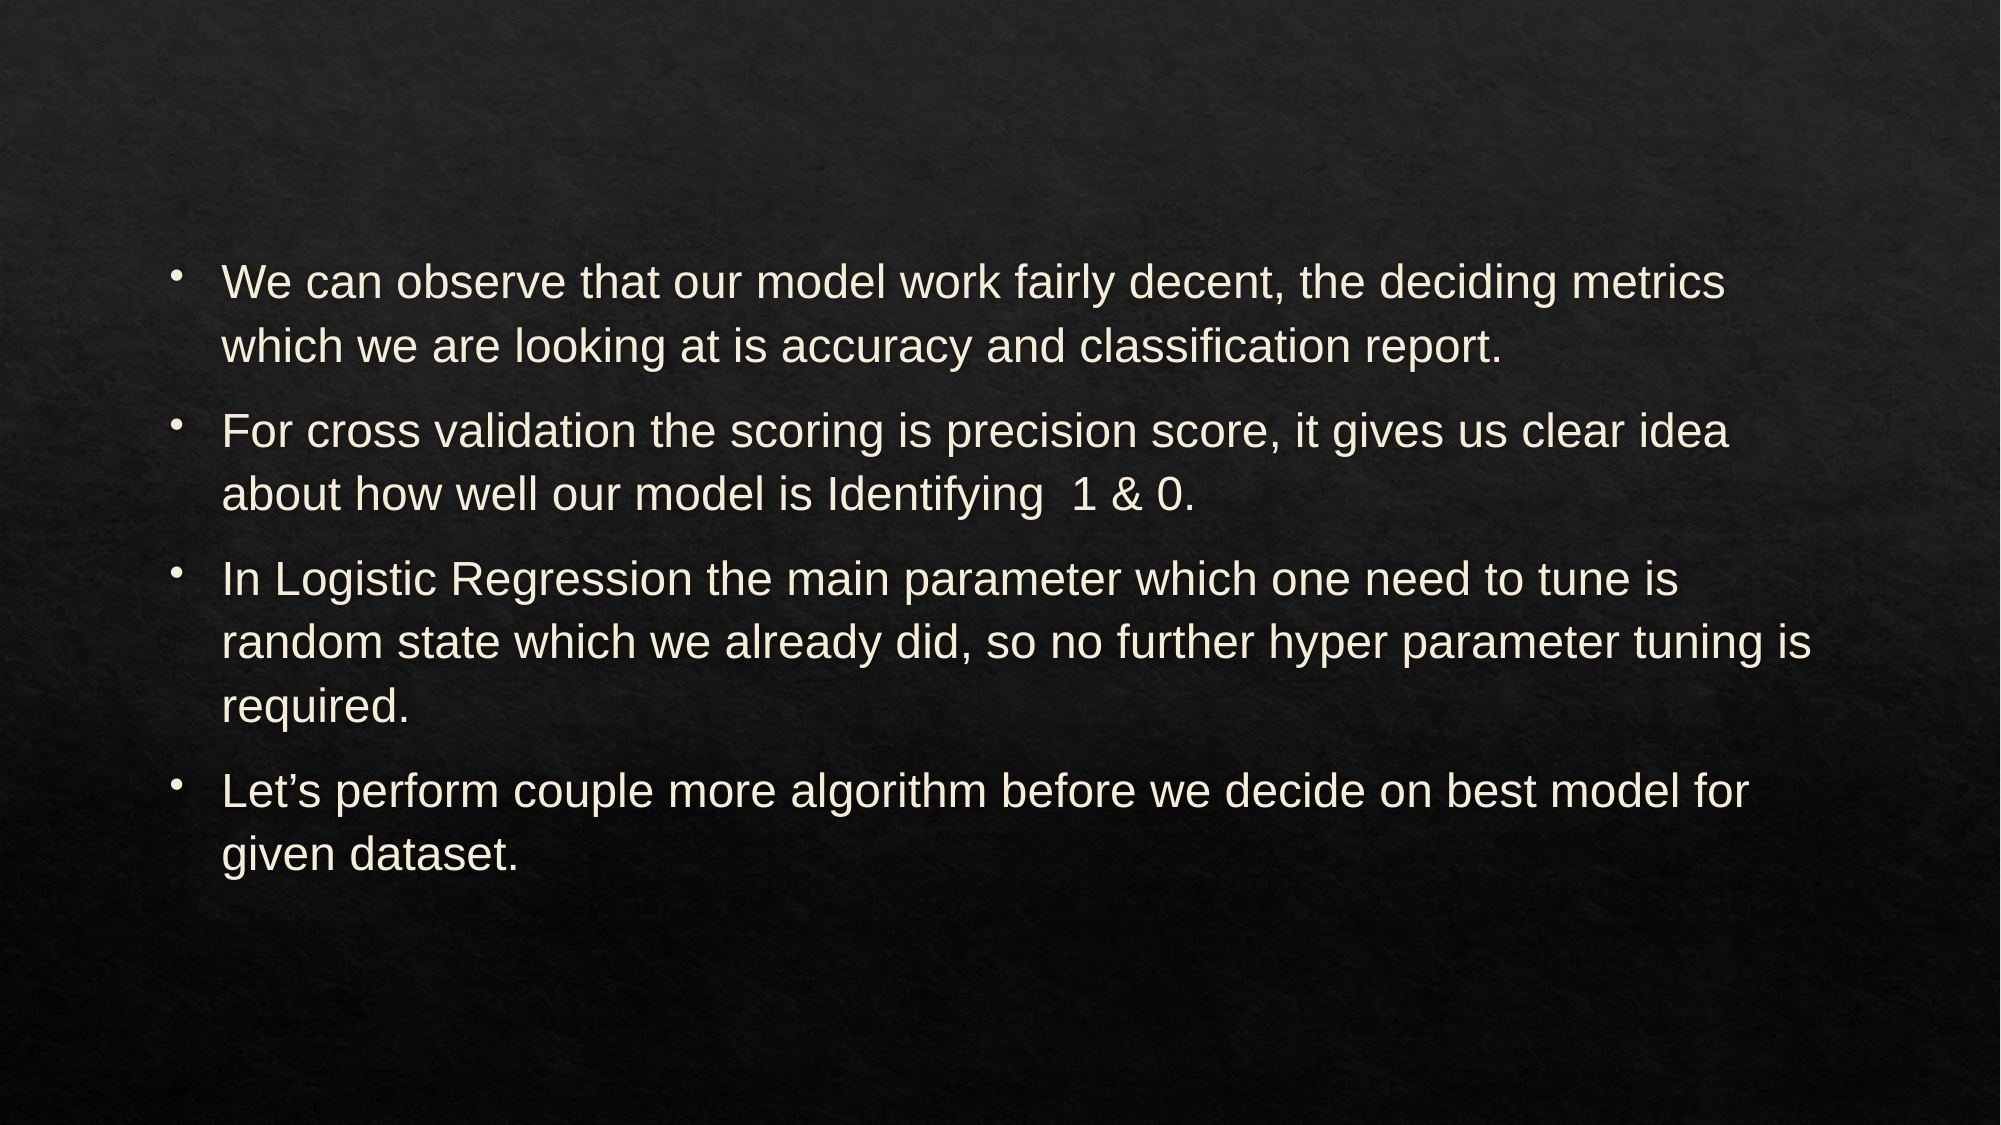

We can observe that our model work fairly decent, the deciding metrics which we are looking at is accuracy and classification report.
For cross validation the scoring is precision score, it gives us clear idea about how well our model is Identifying  1 & 0.
In Logistic Regression the main parameter which one need to tune is random state which we already did, so no further hyper parameter tuning is required.
Let’s perform couple more algorithm before we decide on best model for given dataset.